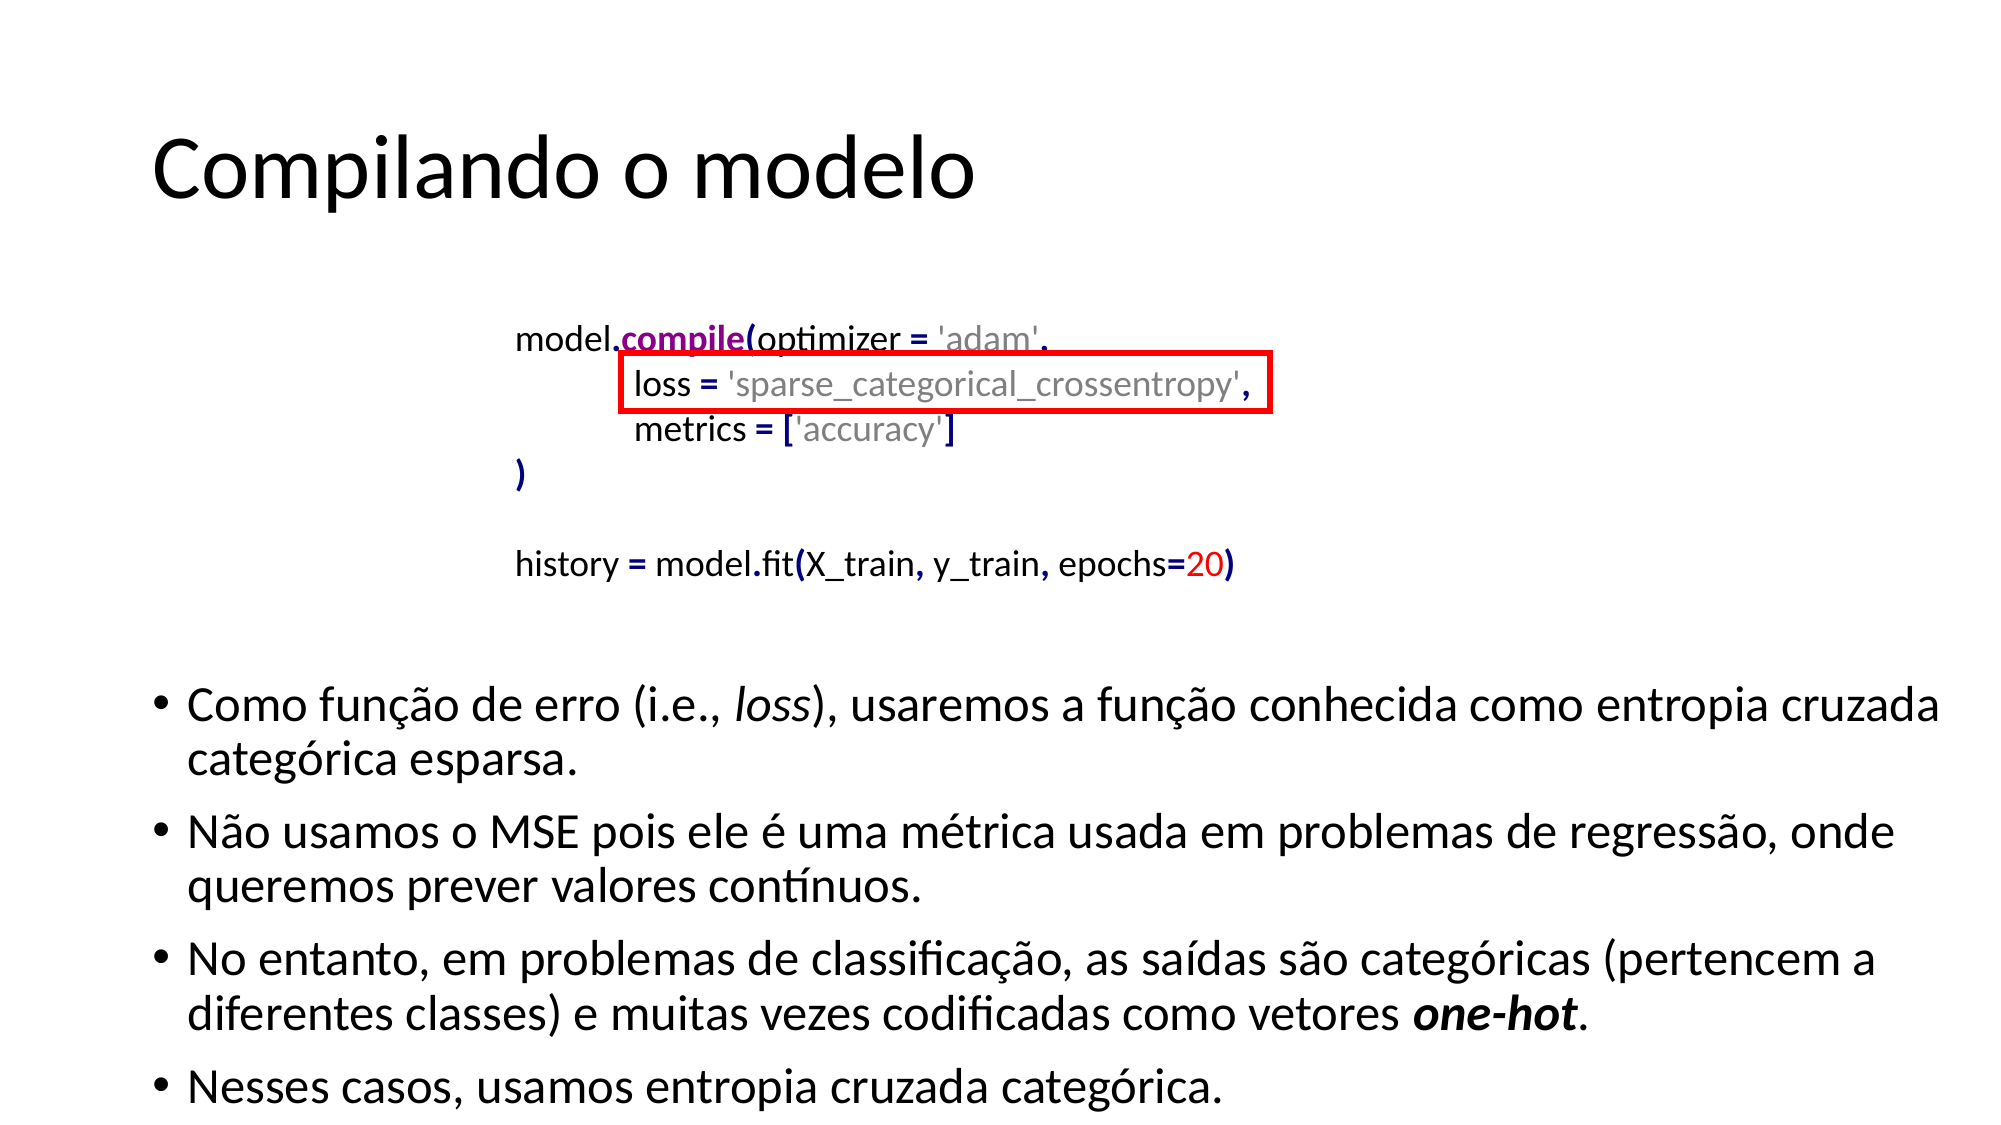

# Compilando o modelo
model.compile(optimizer = 'adam',
              loss = 'sparse_categorical_crossentropy',
              metrics = ['accuracy']
)

history = model.fit(X_train, y_train, epochs=20)

Como função de erro (i.e., loss), usaremos a função conhecida como entropia cruzada categórica esparsa.
Não usamos o MSE pois ele é uma métrica usada em problemas de regressão, onde queremos prever valores contínuos.
No entanto, em problemas de classificação, as saídas são categóricas (pertencem a diferentes classes) e muitas vezes codificadas como vetores one-hot.
Nesses casos, usamos entropia cruzada categórica.